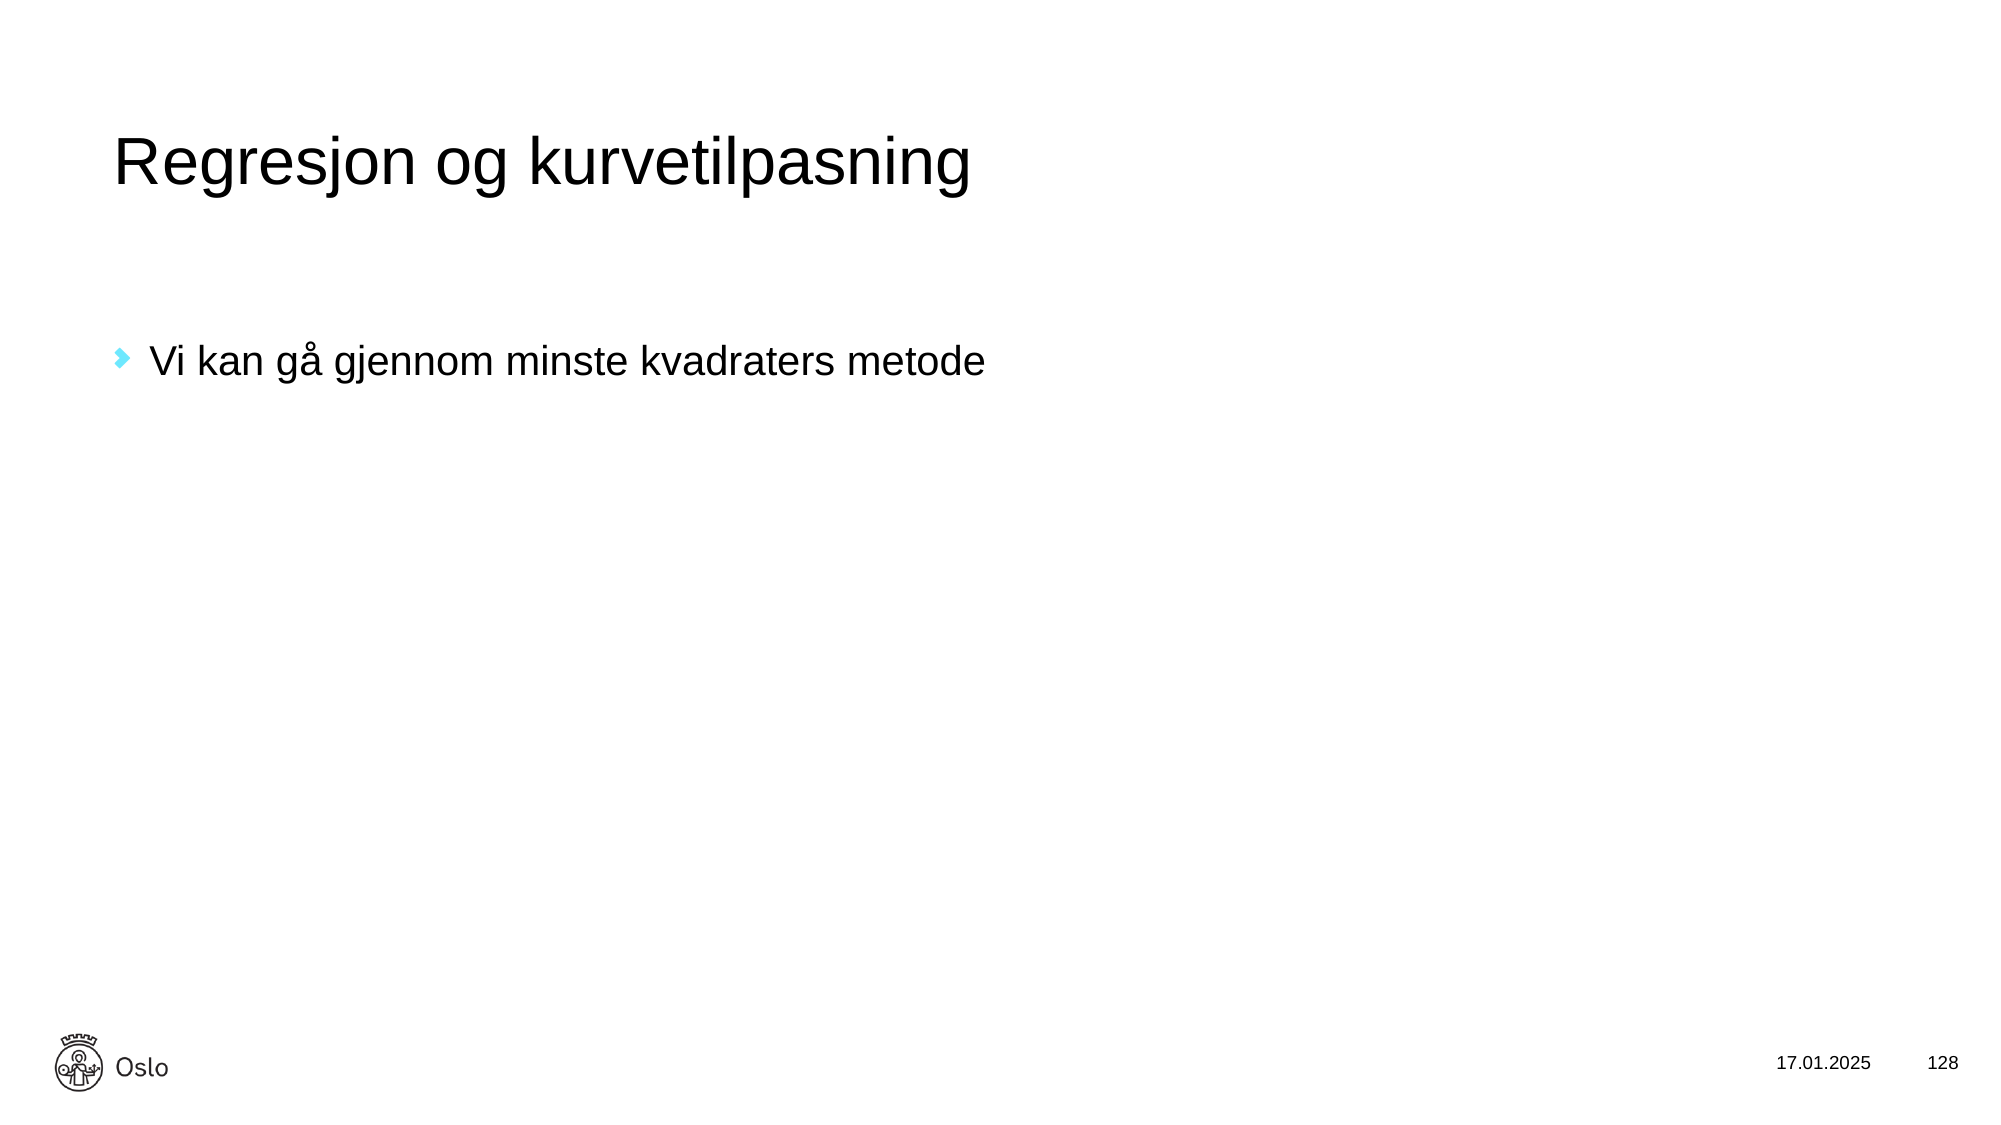

# Regresjon og kurvetilpasning
Vi kan gå gjennom minste kvadraters metode
17.01.2025
128